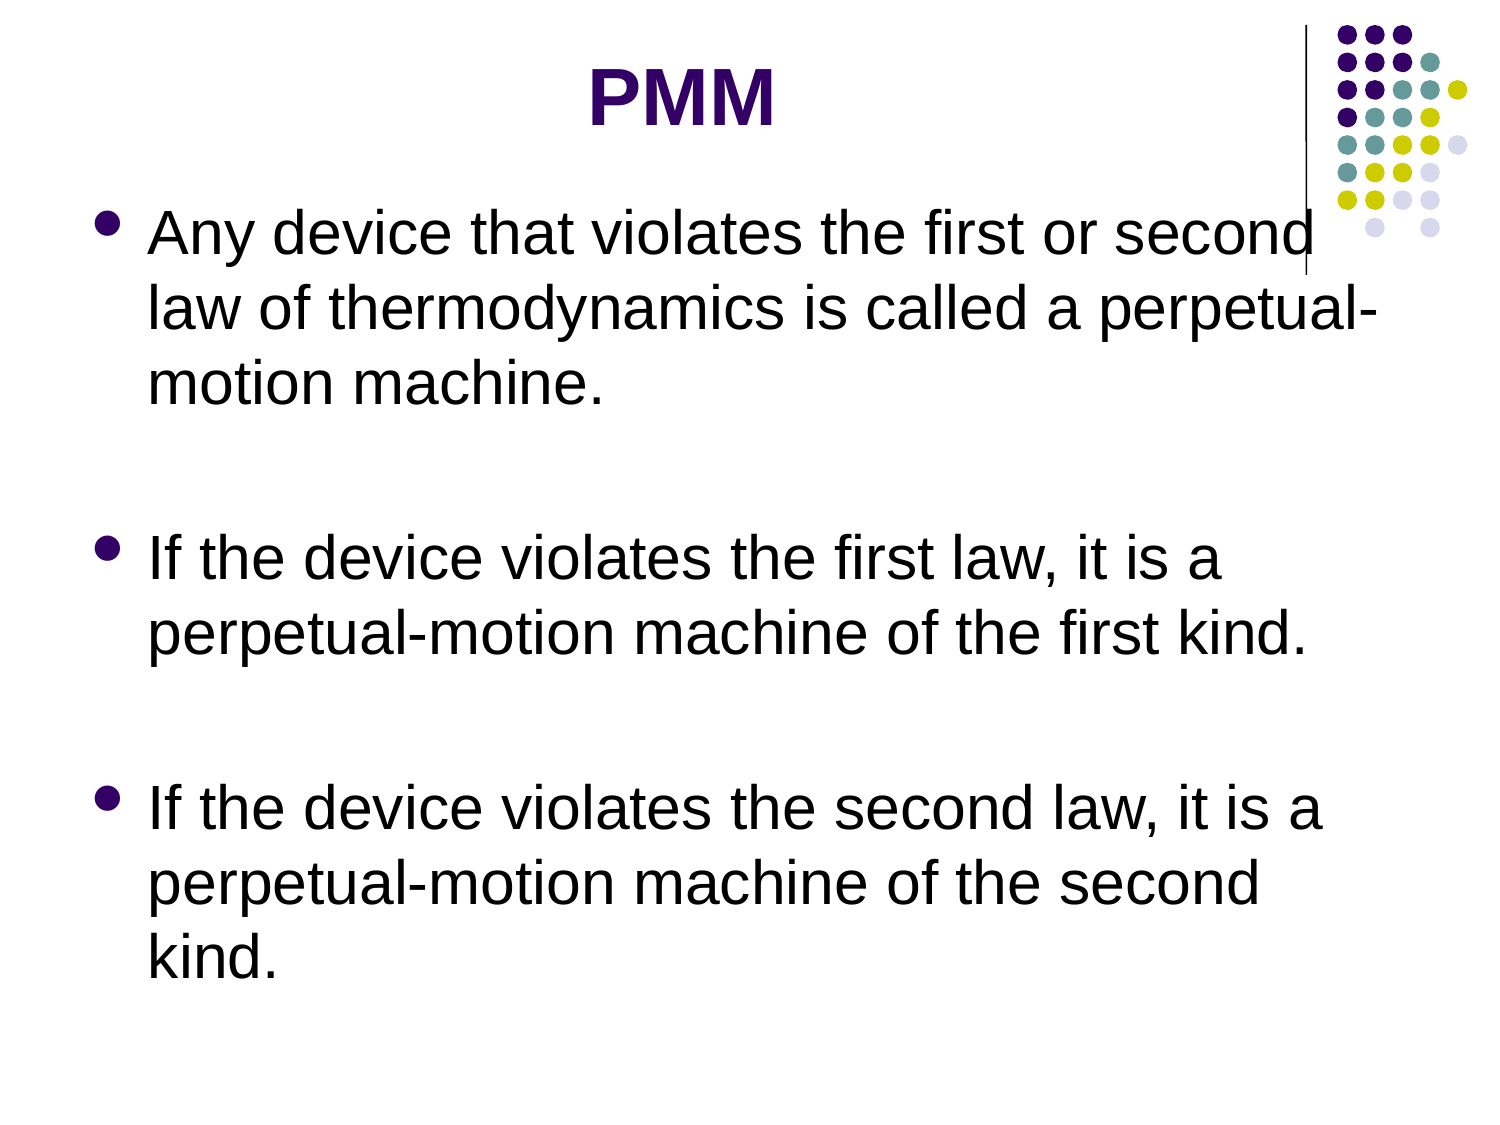

# PMM
Any device that violates the first or second law of thermodynamics is called a perpetual-motion machine.

If the device violates the first law, it is a perpetual-motion machine of the first kind.

If the device violates the second law, it is a perpetual-motion machine of the second kind.